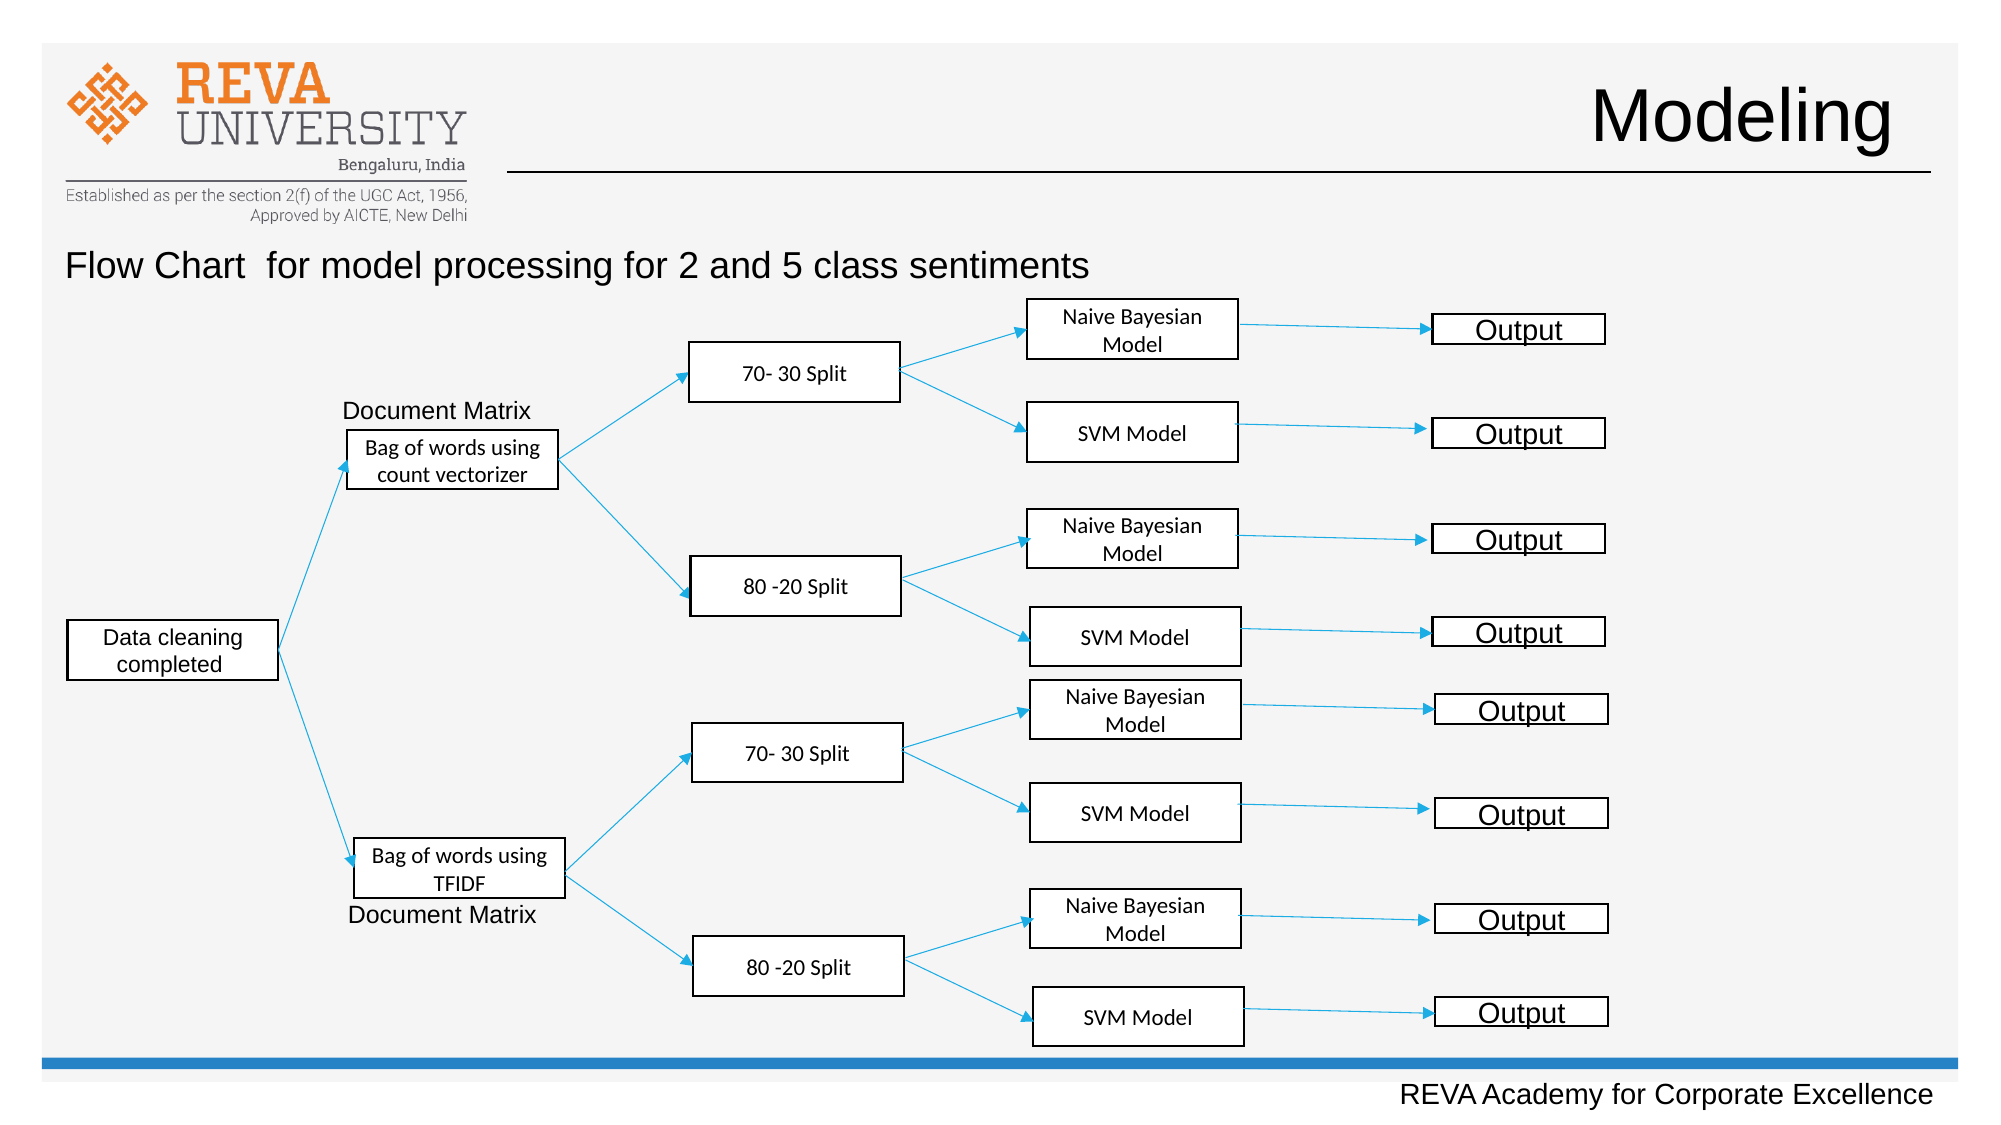

# Modeling
Flow Chart  for model processing for 2 and 5 class sentiments

Naive Bayesian Model
Output
70- 30 Split
Document Matrix
SVM Model
Output
Bag of words using count vectorizer
Naive Bayesian Model
Output
80 -20 Split
SVM Model
Output
Data cleaning
completed
Naive Bayesian Model
Output
70- 30 Split
SVM Model
Output
Bag of words using TFIDF
Naive Bayesian Model
Document Matrix
Output
80 -20 Split
SVM Model
Output